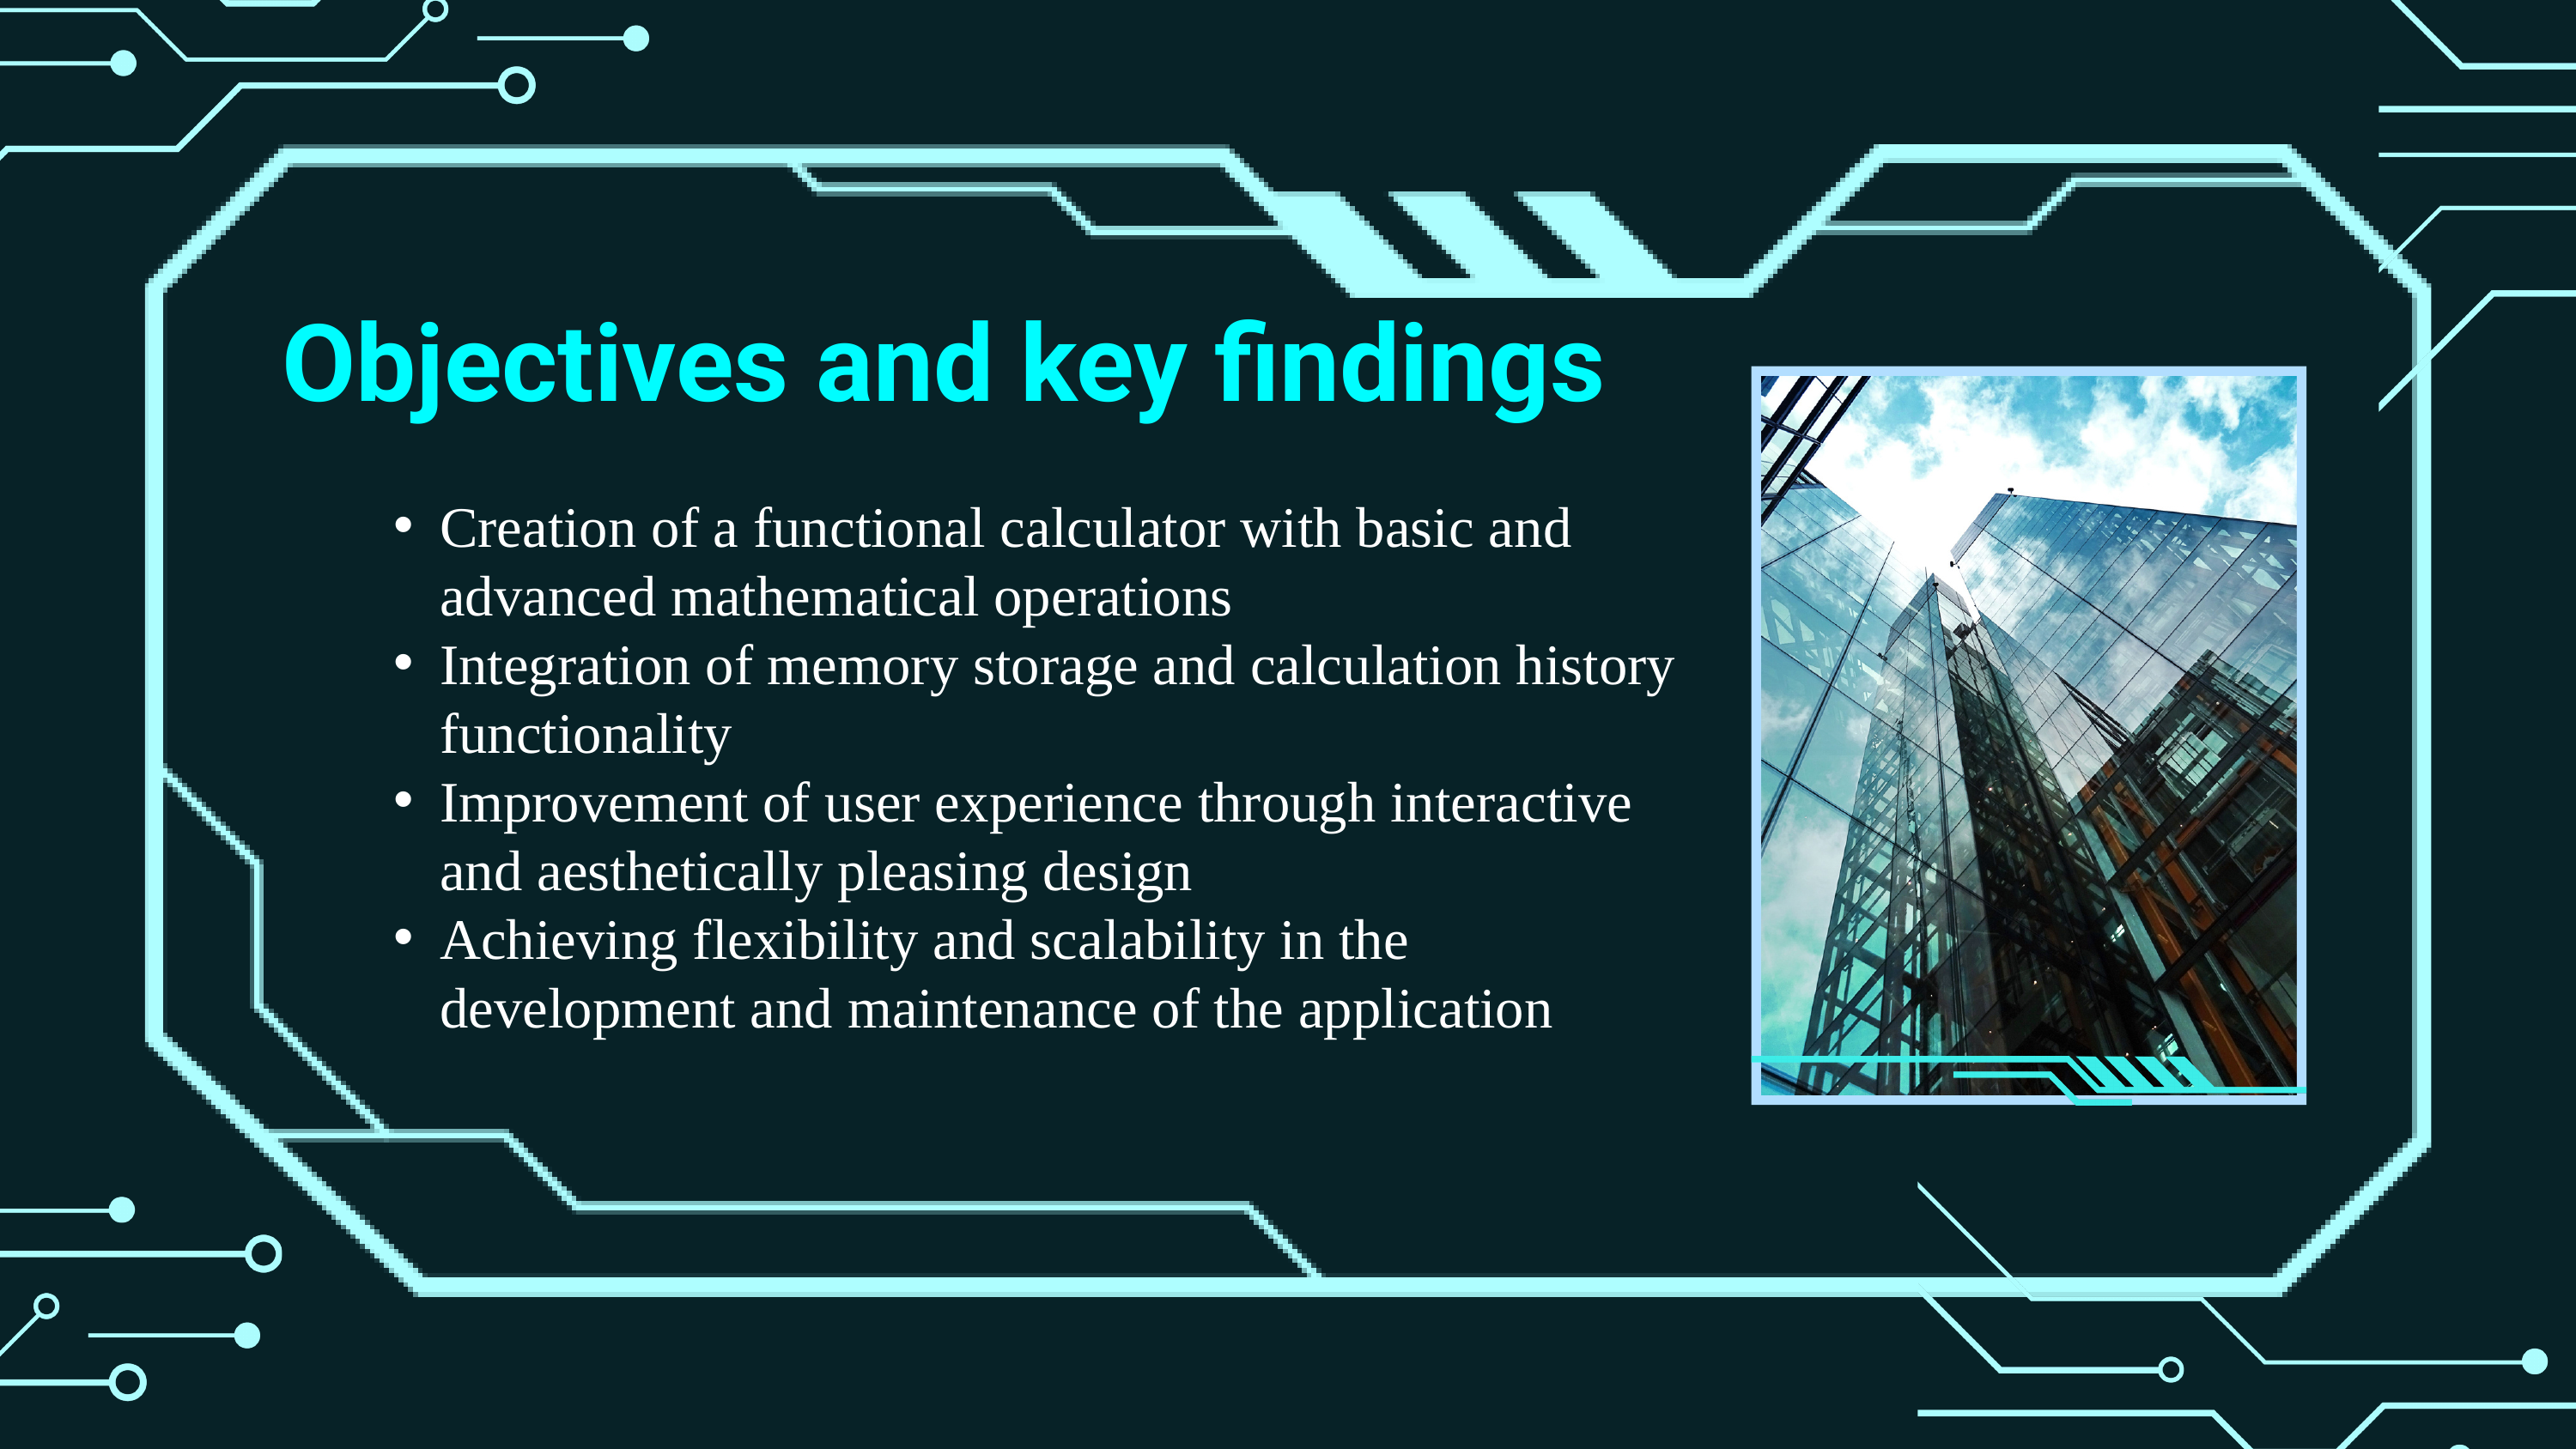

Objectives and key findings

Creation of a functional calculator with basic and advanced mathematical operations
Integration of memory storage and calculation history functionality
Improvement of user experience through interactive and aesthetically pleasing design
Achieving flexibility and scalability in the development and maintenance of the application